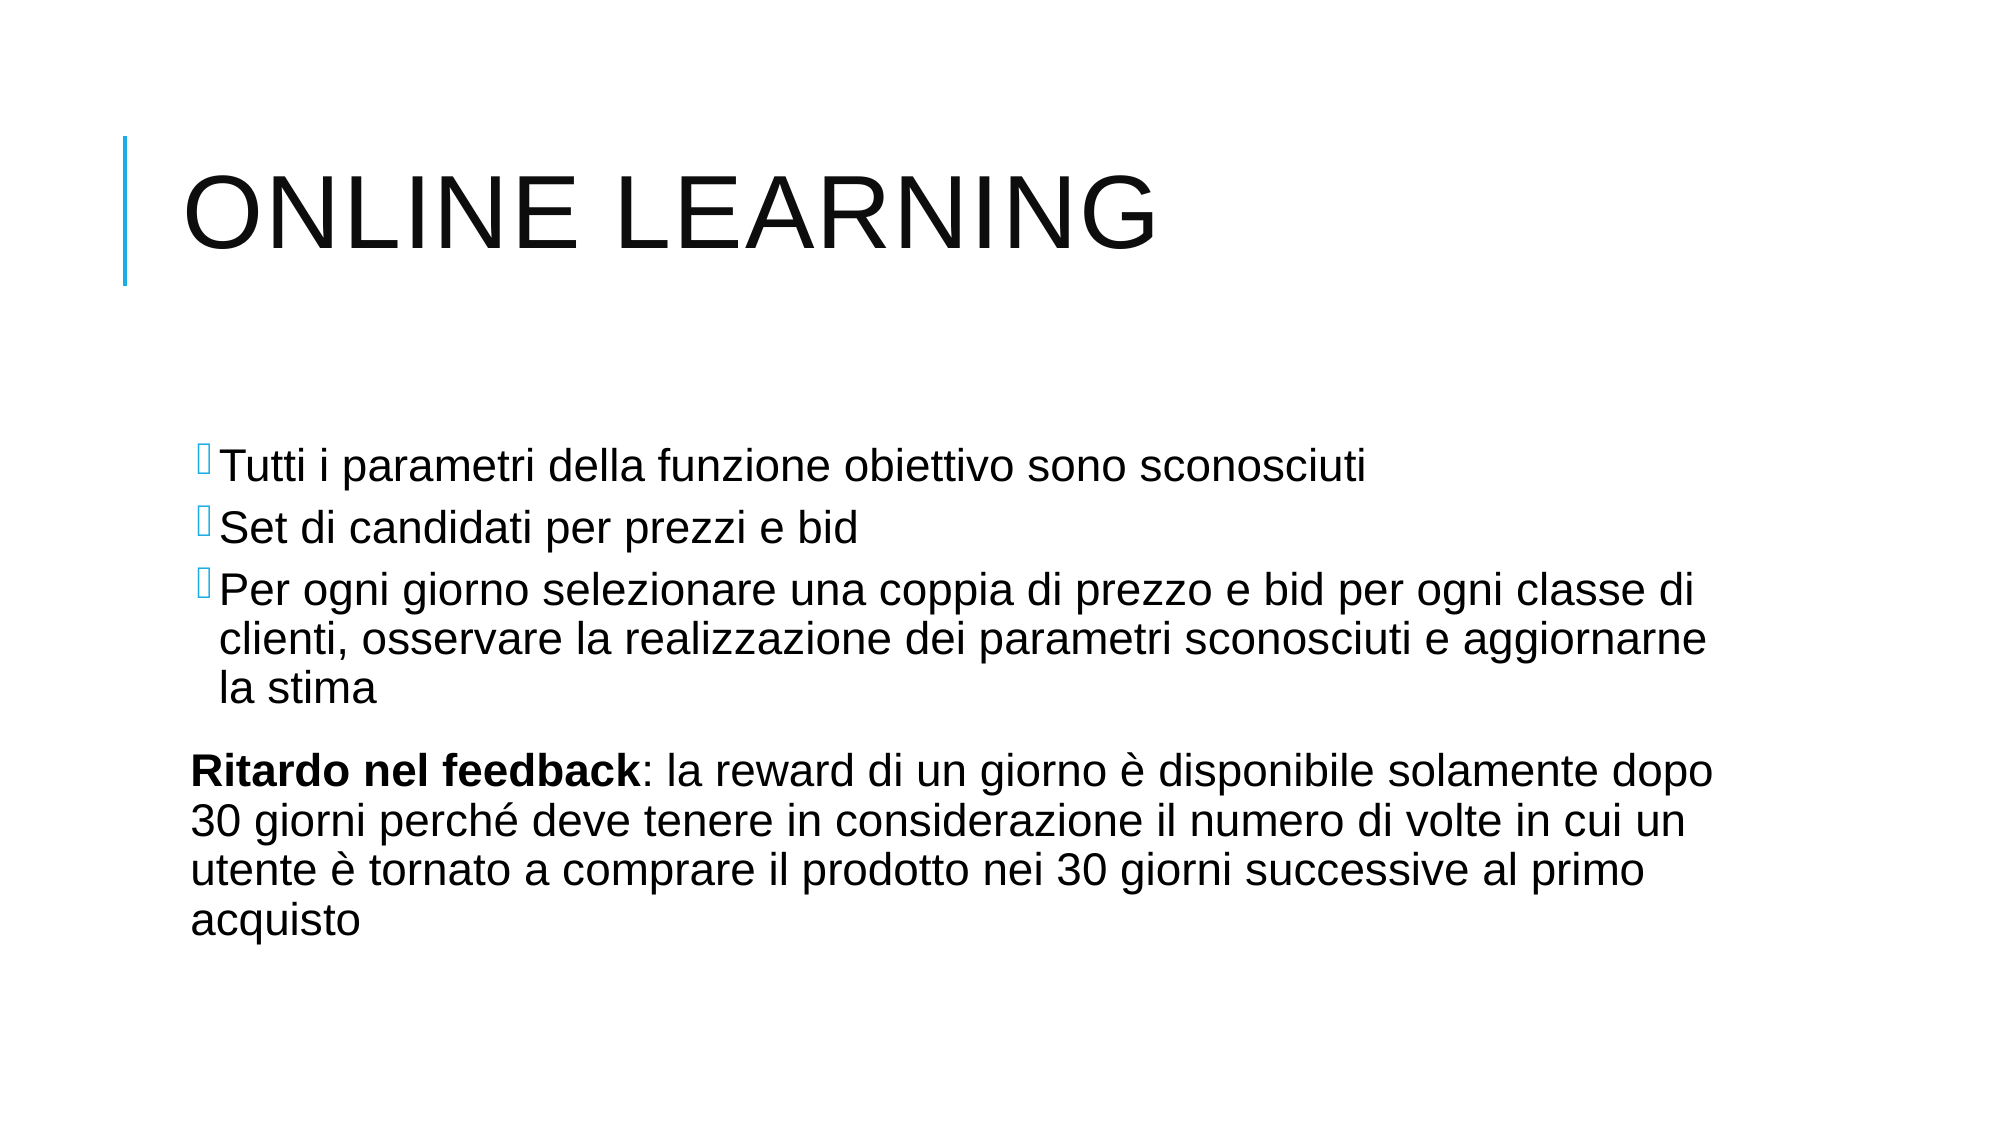

# Online learning

Tutti i parametri della funzione obiettivo sono sconosciuti
Set di candidati per prezzi e bid
Per ogni giorno selezionare una coppia di prezzo e bid per ogni classe di clienti, osservare la realizzazione dei parametri sconosciuti e aggiornarne la stima
Ritardo nel feedback: la reward di un giorno è disponibile solamente dopo 30 giorni perché deve tenere in considerazione il numero di volte in cui un utente è tornato a comprare il prodotto nei 30 giorni successive al primo acquisto